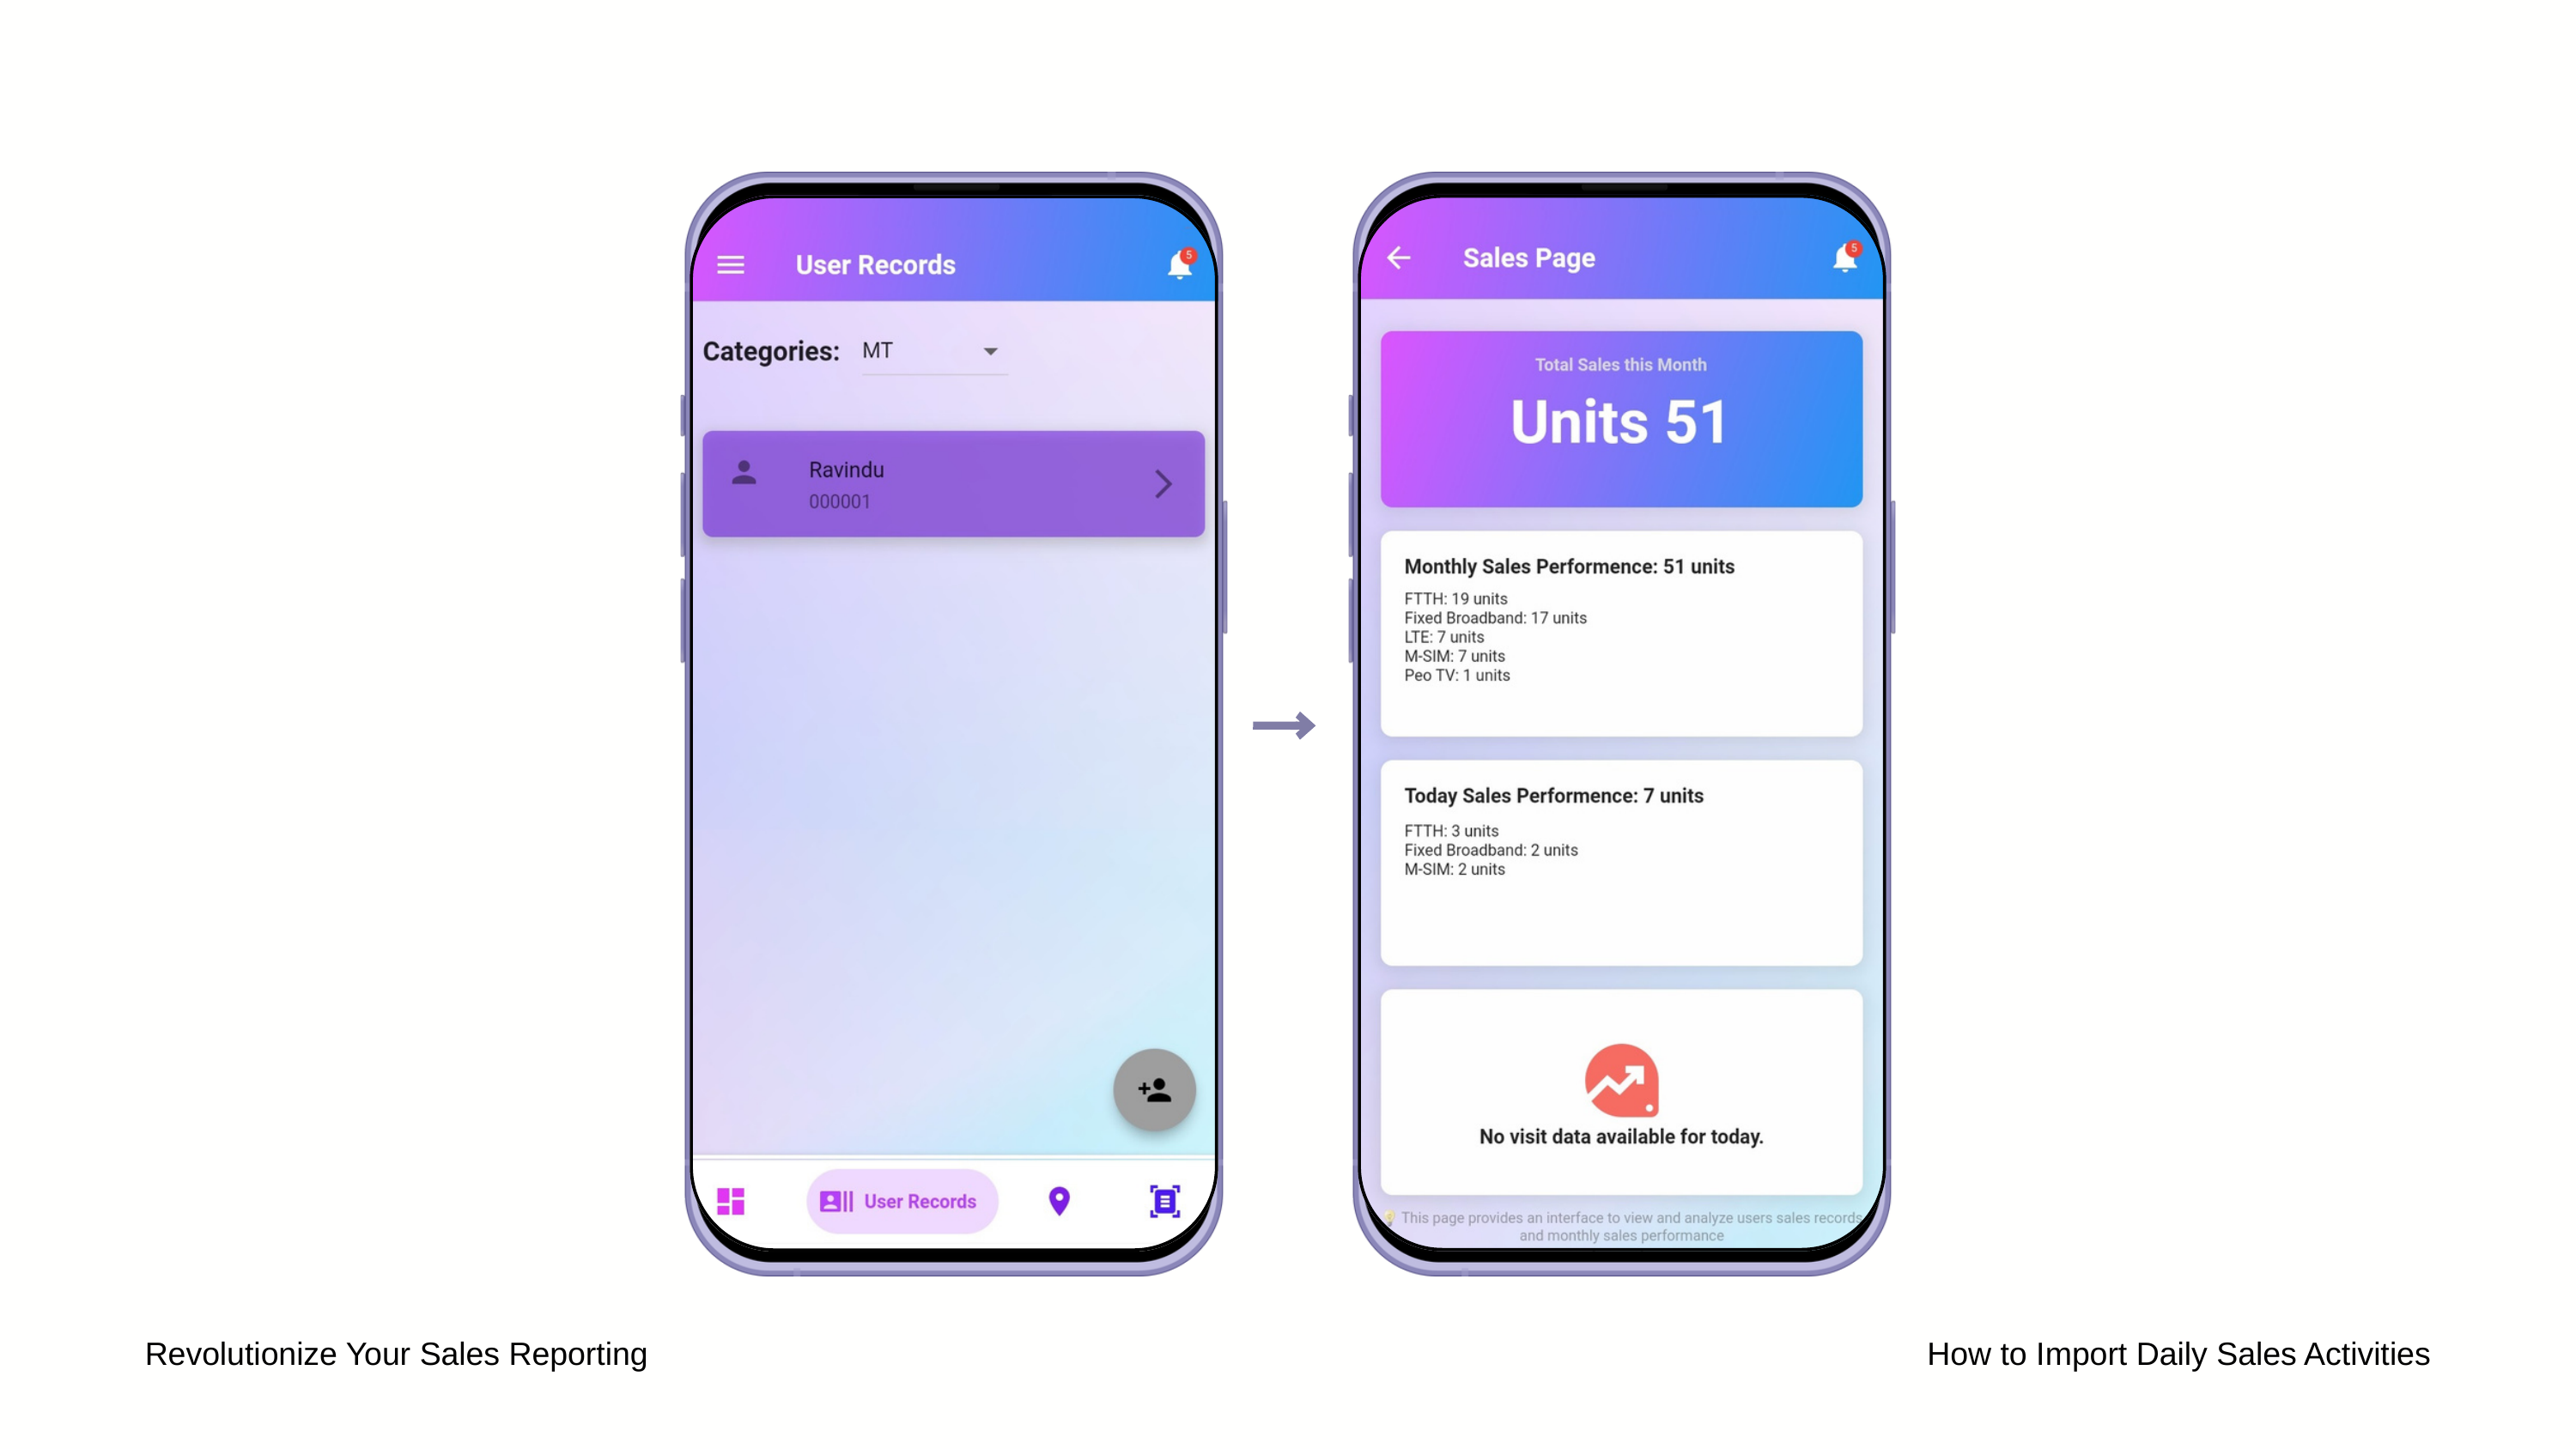

Revolutionize Your Sales Reporting
How to Import Daily Sales Activities